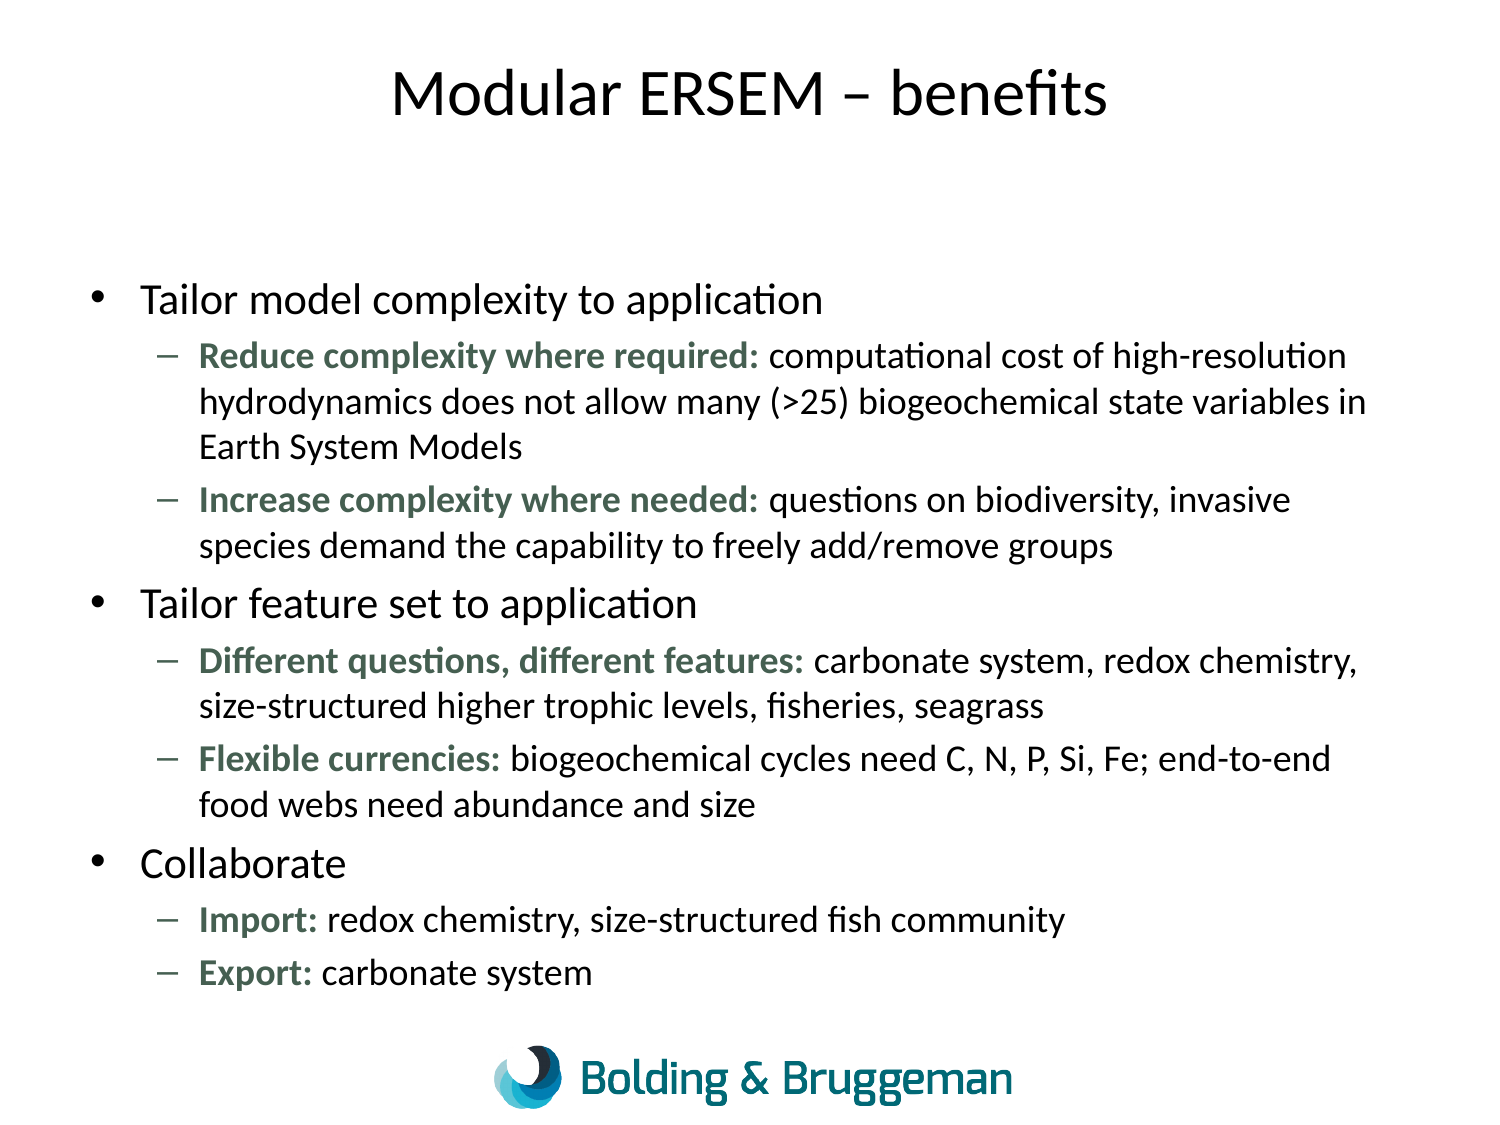

# Modular ERSEM – benefits
Tailor model complexity to application
Reduce complexity where required: computational cost of high-resolution hydrodynamics does not allow many (>25) biogeochemical state variables in Earth System Models
Increase complexity where needed: questions on biodiversity, invasive species demand the capability to freely add/remove groups
Tailor feature set to application
Different questions, different features: carbonate system, redox chemistry, size-structured higher trophic levels, fisheries, seagrass
Flexible currencies: biogeochemical cycles need C, N, P, Si, Fe; end-to-end food webs need abundance and size
Collaborate
Import: redox chemistry, size-structured fish community
Export: carbonate system